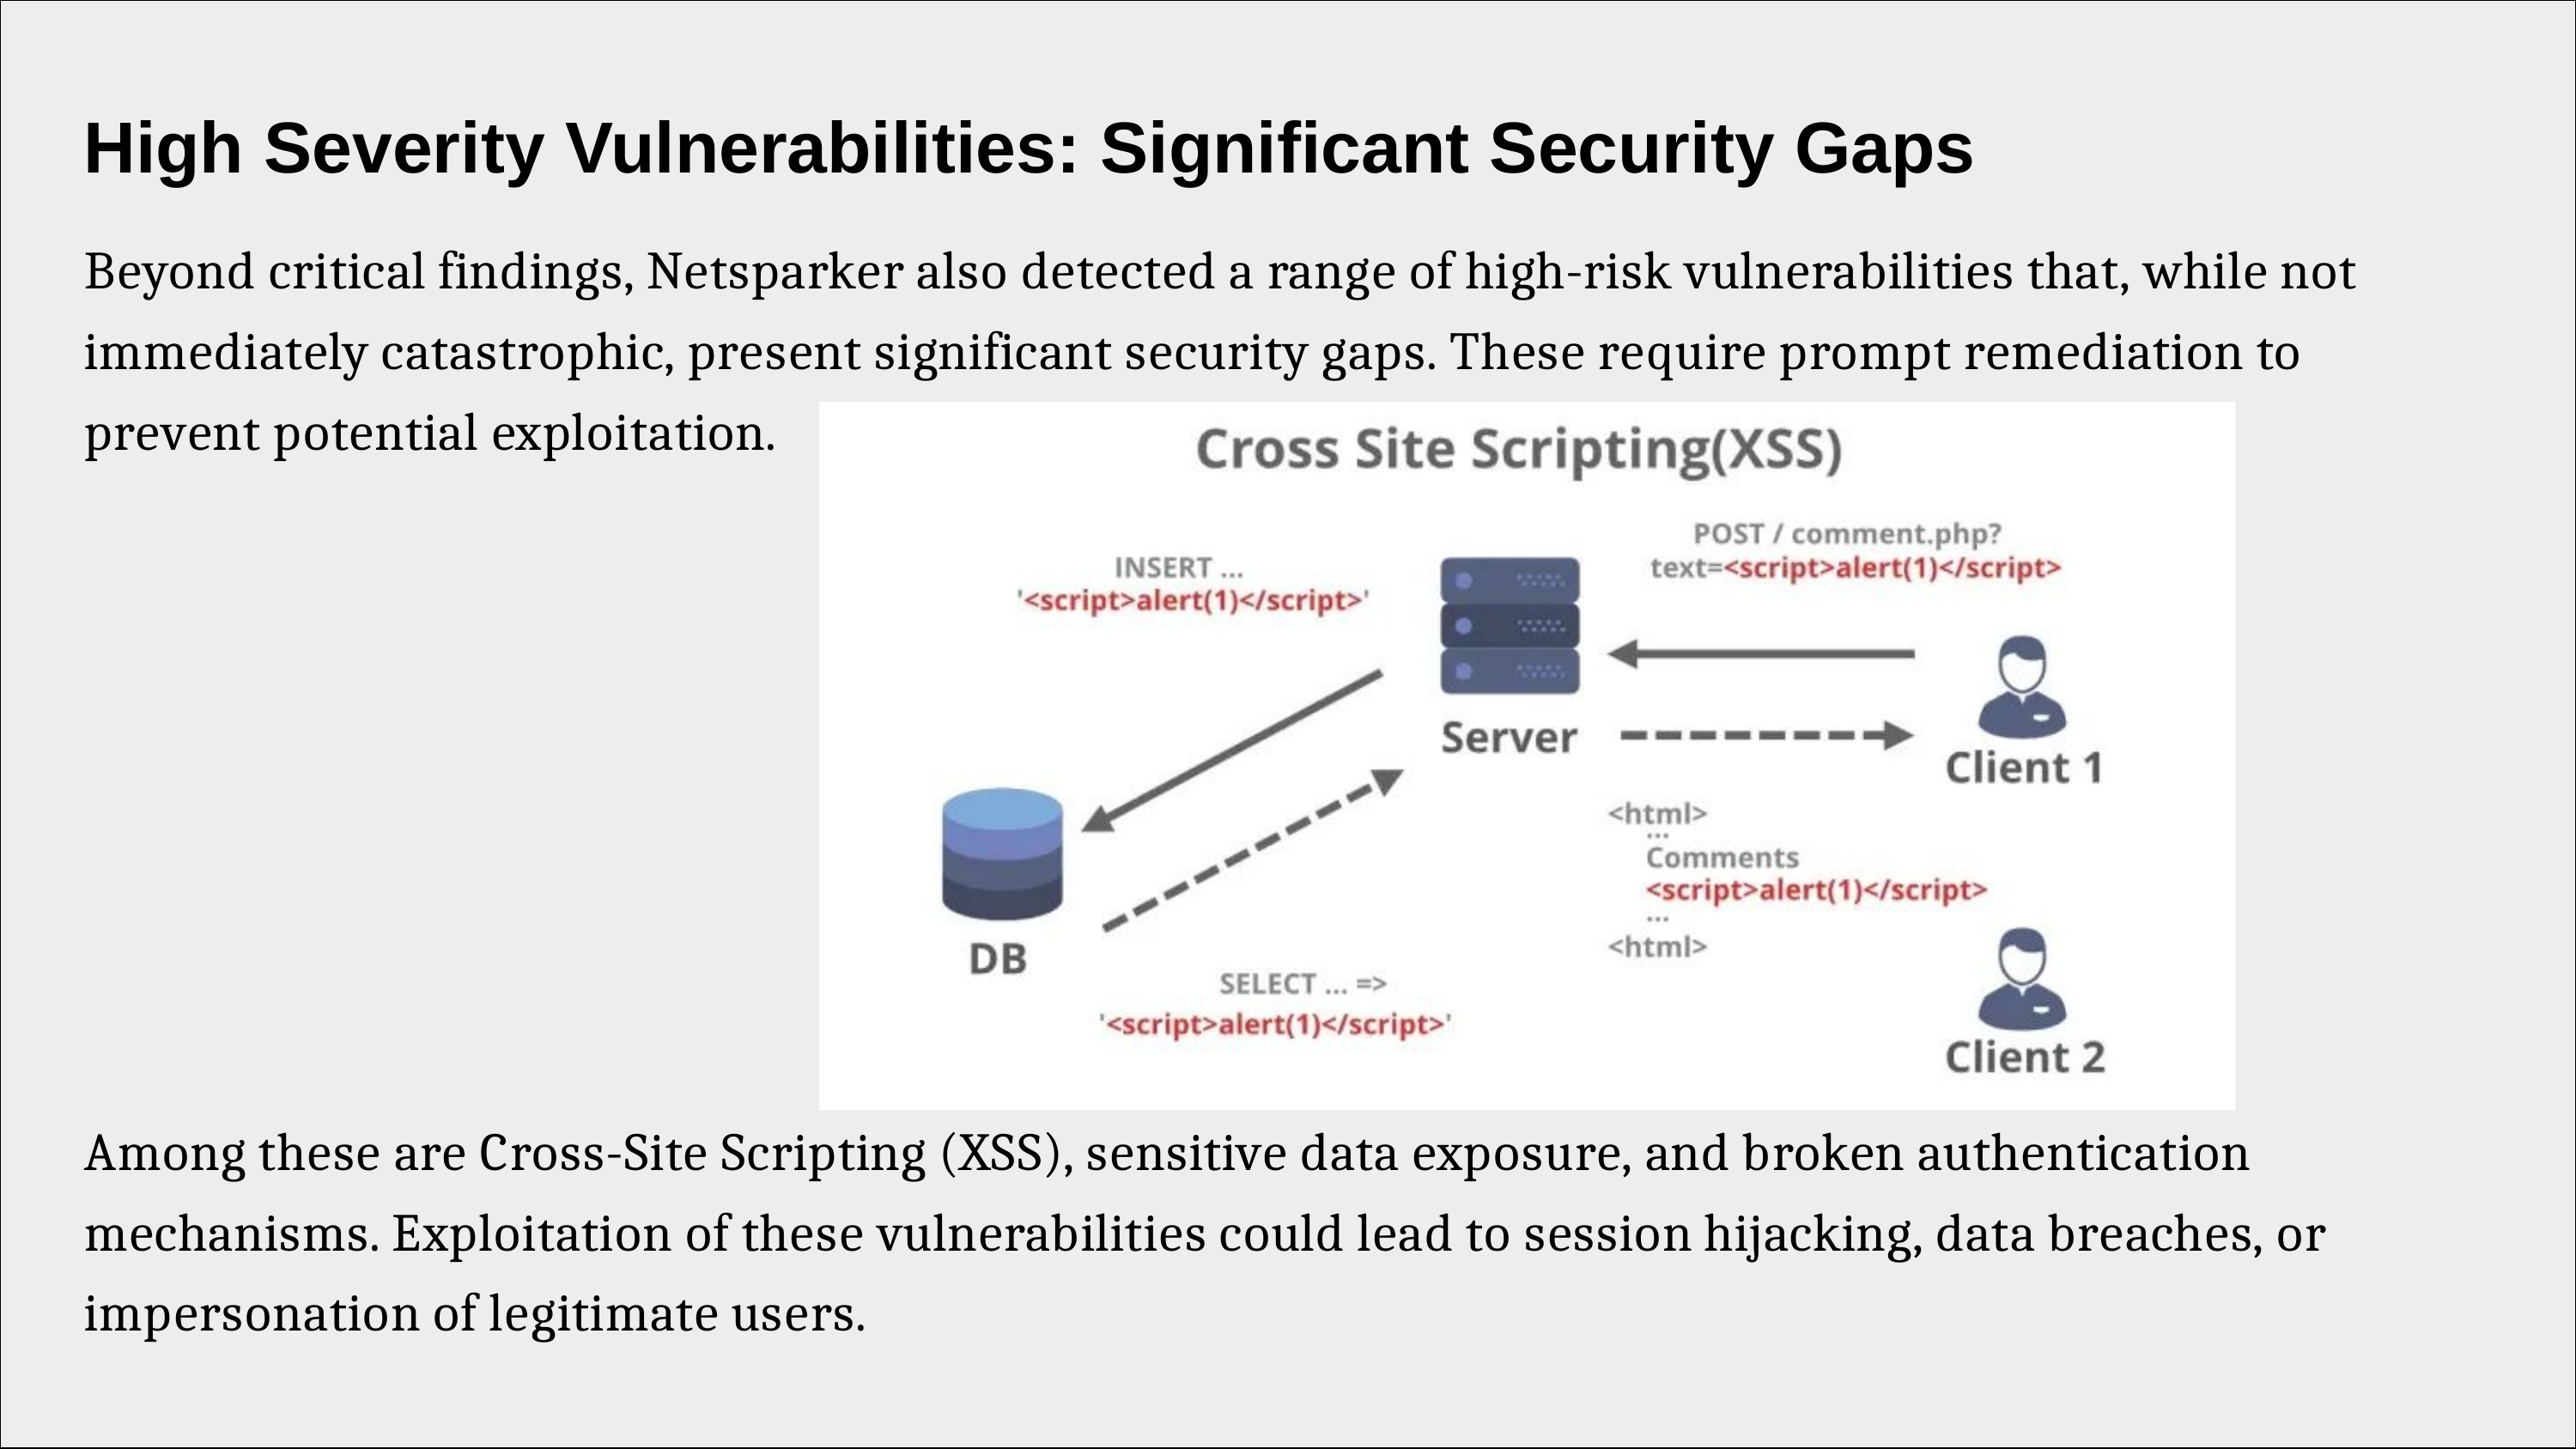

High Severity Vulnerabilities: Significant Security Gaps
Beyond critical findings, Netsparker also detected a range of high-risk vulnerabilities that, while not immediately catastrophic, present significant security gaps. These require prompt remediation to prevent potential exploitation.

Among these are Cross-Site Scripting (XSS), sensitive data exposure, and broken authentication mechanisms. Exploitation of these vulnerabilities could lead to session hijacking, data breaches, or impersonation of legitimate users.